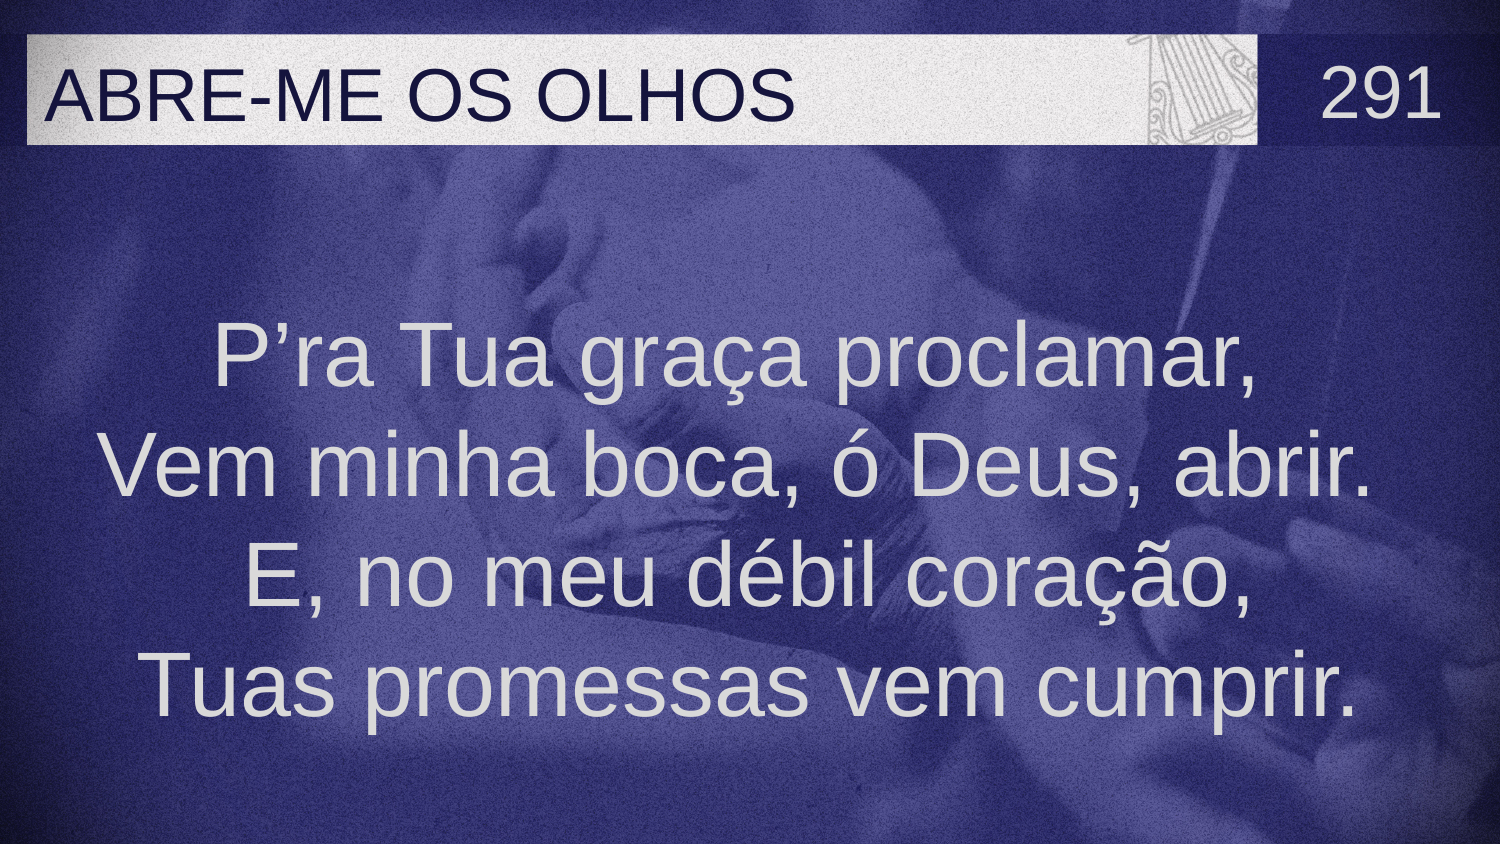

# ABRE-ME OS OLHOS
291
P’ra Tua graça proclamar,
Vem minha boca, ó Deus, abrir.
E, no meu débil coração,
Tuas promessas vem cumprir.